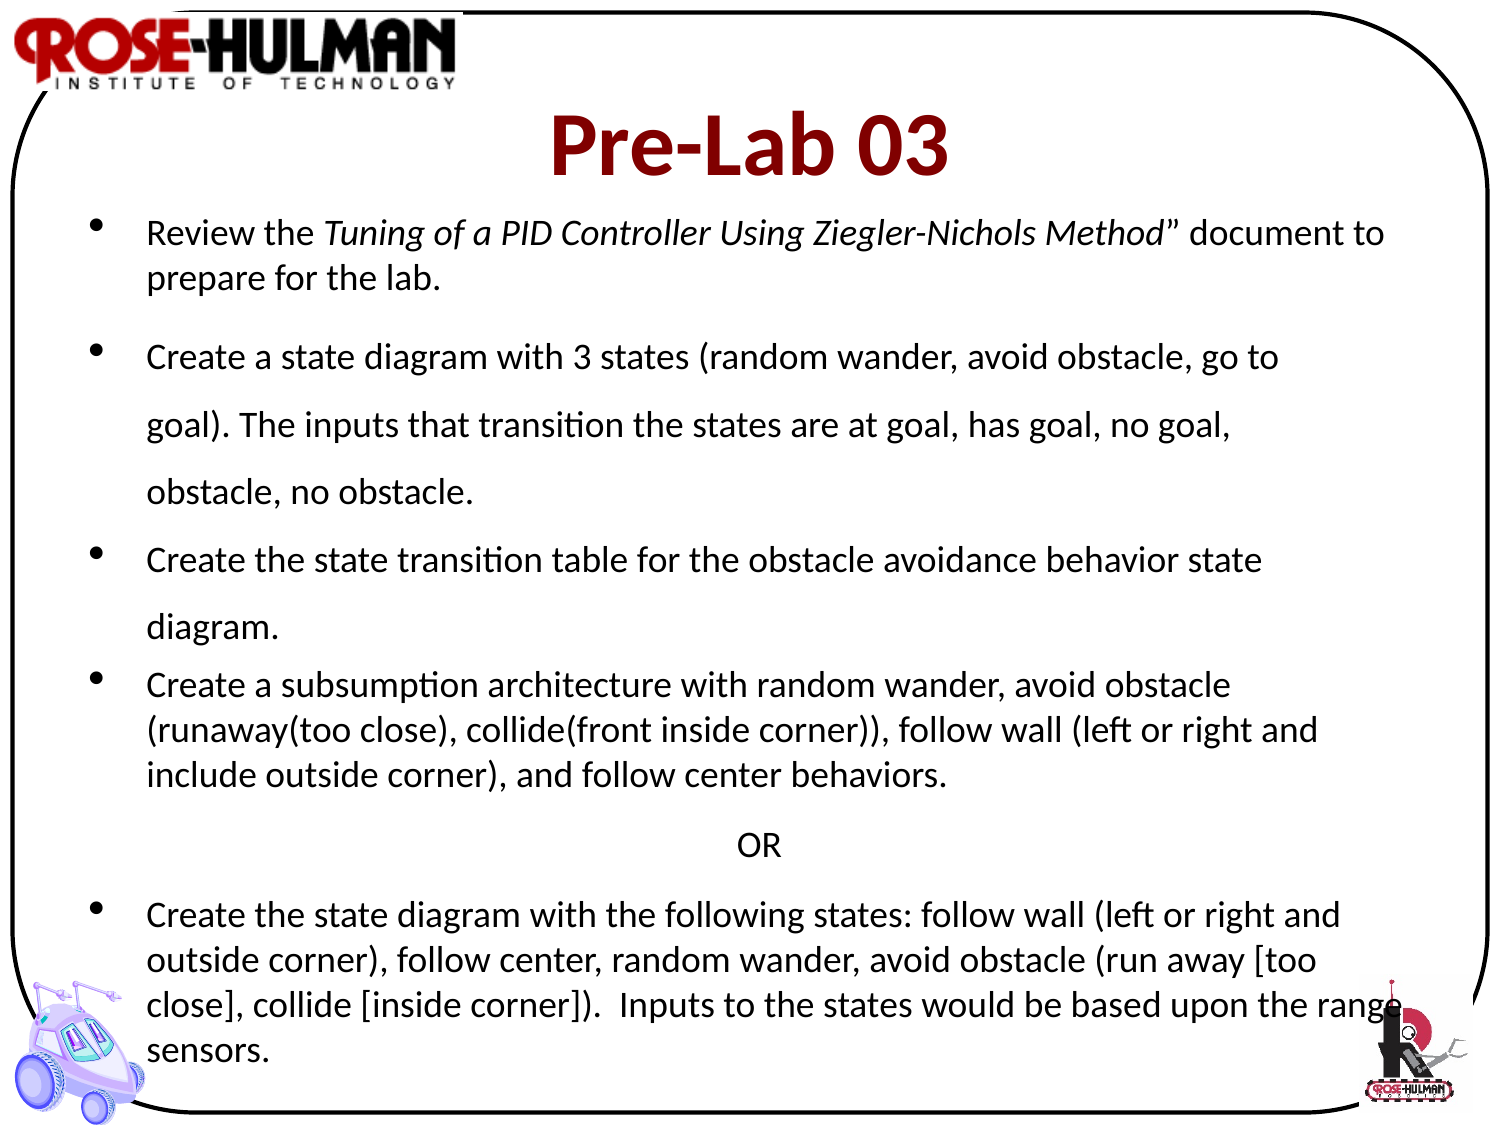

# Pre-Lab 03
Review the Tuning of a PID Controller Using Ziegler-Nichols Method” document to prepare for the lab.
Create a state diagram with 3 states (random wander, avoid obstacle, go to goal). The inputs that transition the states are at goal, has goal, no goal, obstacle, no obstacle.
Create the state transition table for the obstacle avoidance behavior state diagram.
Create a subsumption architecture with random wander, avoid obstacle (runaway(too close), collide(front inside corner)), follow wall (left or right and include outside corner), and follow center behaviors.
OR
Create the state diagram with the following states: follow wall (left or right and outside corner), follow center, random wander, avoid obstacle (run away [too close], collide [inside corner]).  Inputs to the states would be based upon the range sensors.